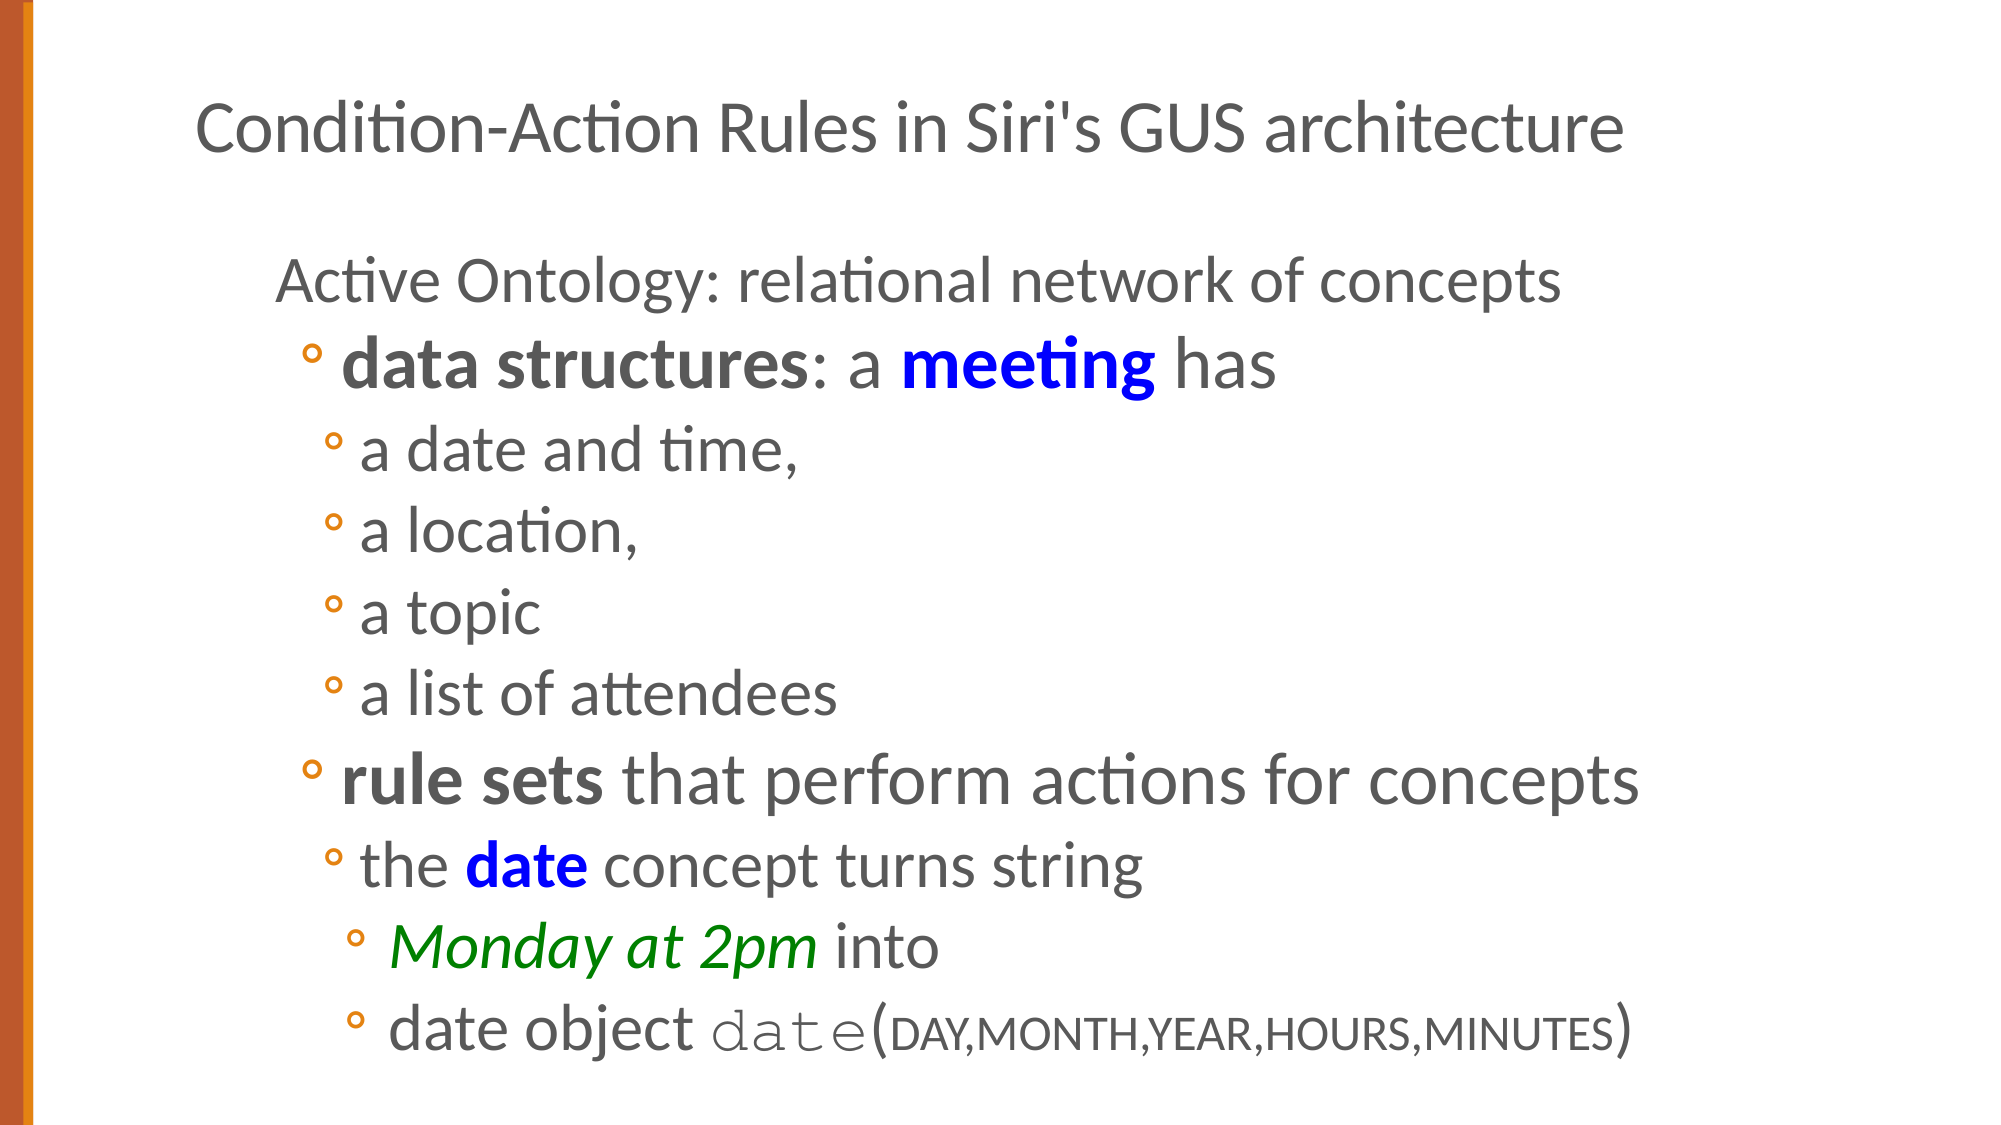

# Condition-Action Rules in Siri's GUS architecture
Active Ontology: relational network of concepts
data structures: a meeting has
a date and time,
a location,
a topic
a list of attendees
rule sets that perform actions for concepts
the date concept turns string
Monday at 2pm into
date object date(DAY,MONTH,YEAR,HOURS,MINUTES)